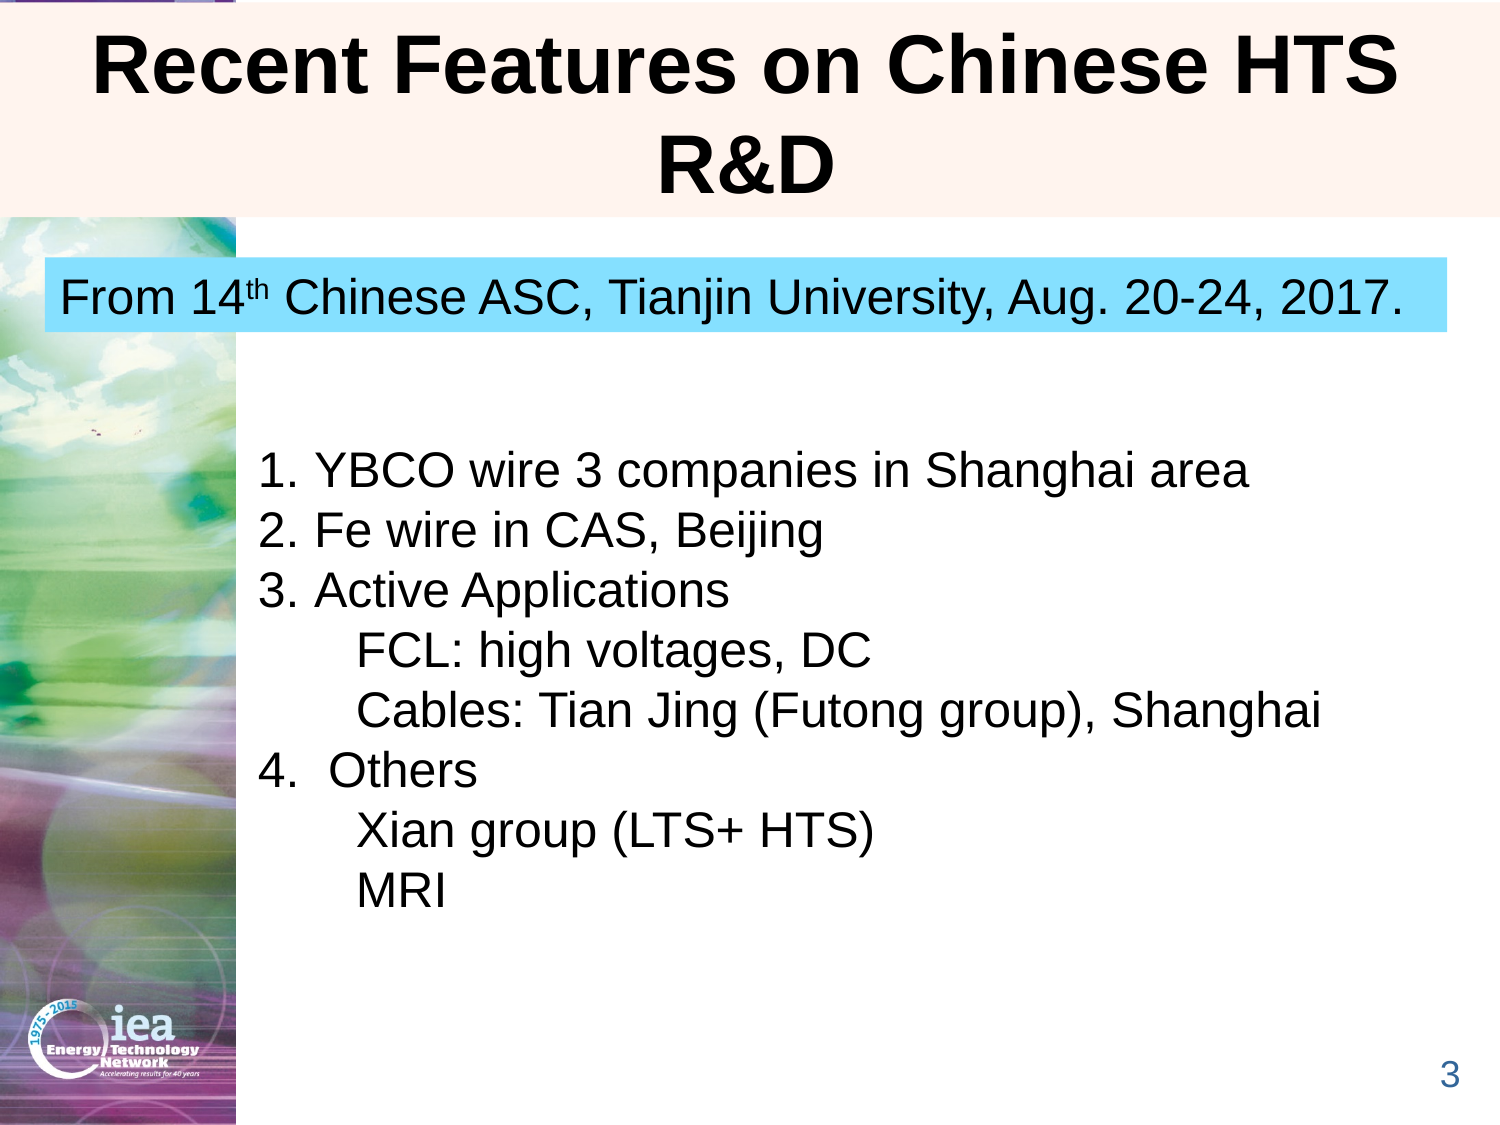

Recent Features on Chinese HTS R&D
From 14th Chinese ASC, Tianjin University, Aug. 20-24, 2017.
YBCO wire 3 companies in Shanghai area
Fe wire in CAS, Beijing
Active Applications
   FCL: high voltages, DC
   Cables: Tian Jing (Futong group), Shanghai
 Others
   Xian group (LTS+ HTS)
       MRI
3